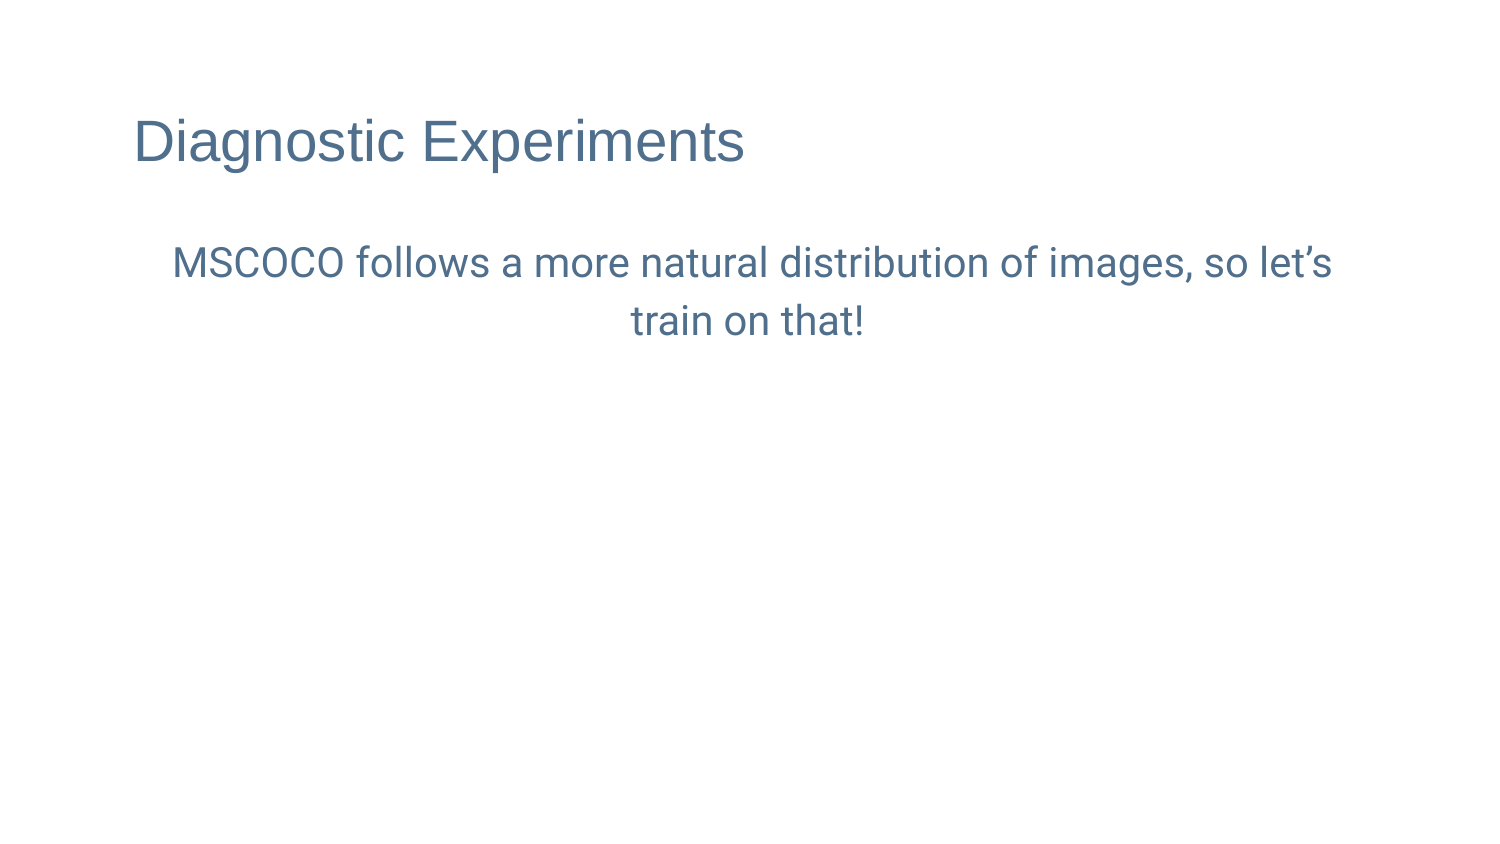

# Diagnostic Experiments
MSCOCO follows a more natural distribution of images, so let’s train on that!